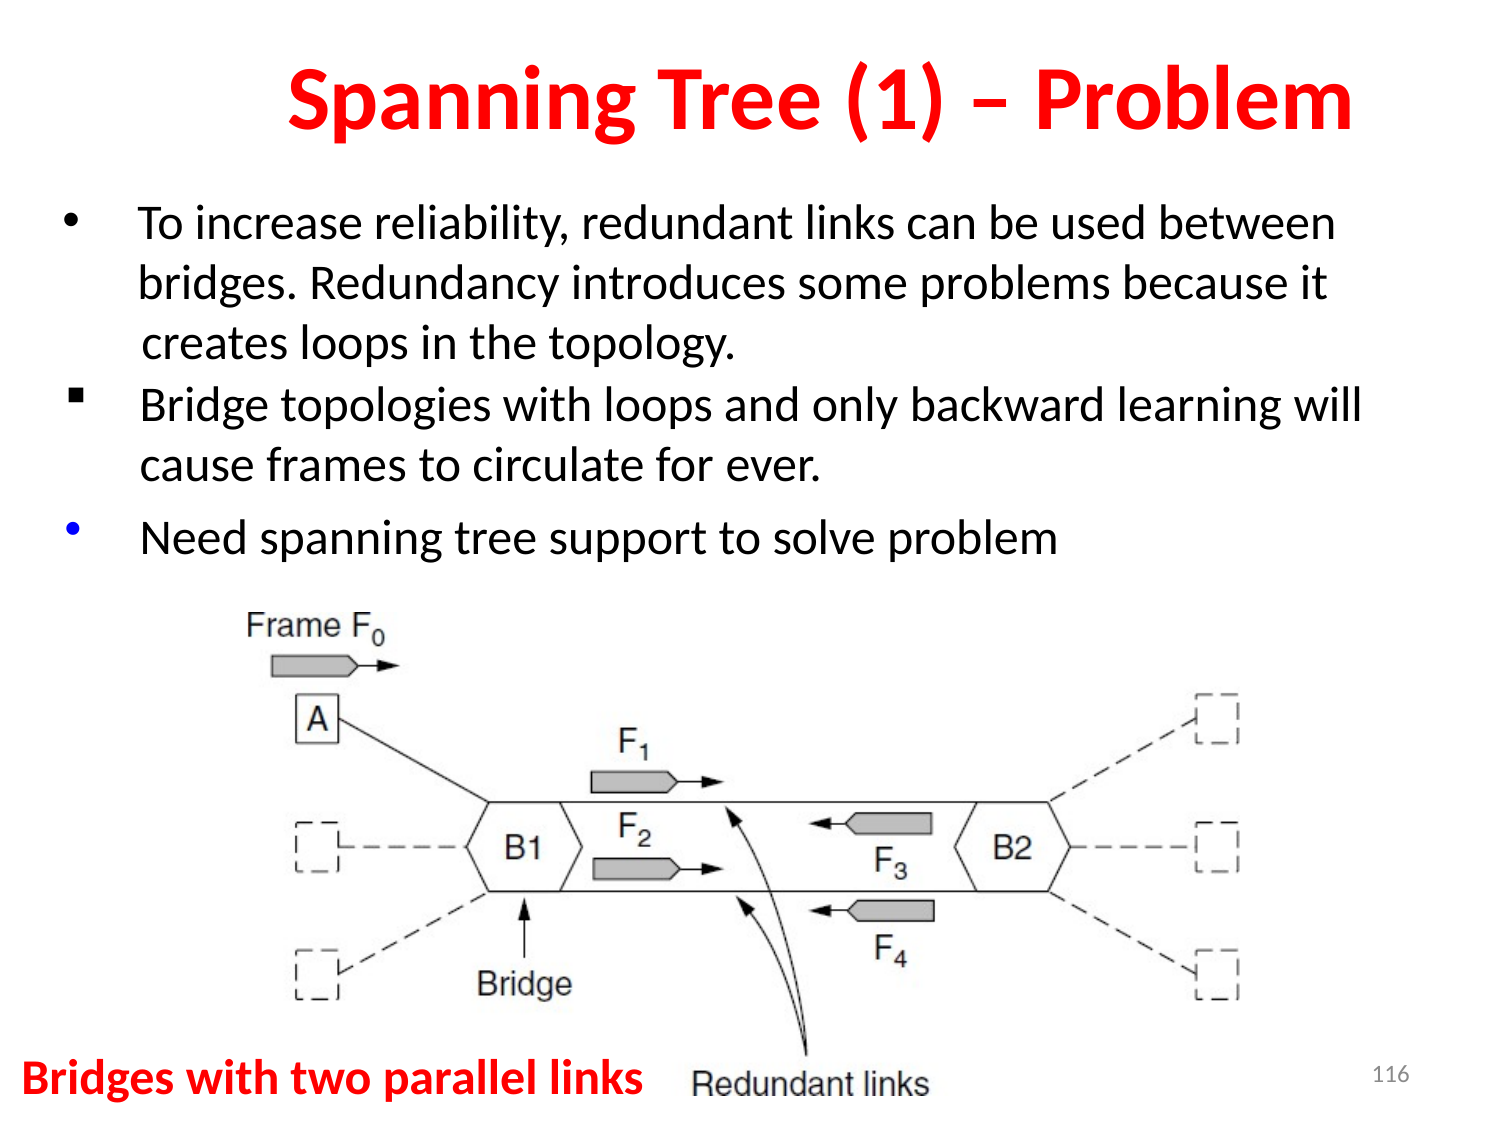

# Spanning Tree (1) – Problem
To increase reliability, redundant links can be used between bridges. Redundancy introduces some problems because it
       creates loops in the topology.
Bridge topologies with loops and only backward learning will cause frames to circulate for ever.
Need spanning tree support to solve problem

Bridges with two parallel links
116